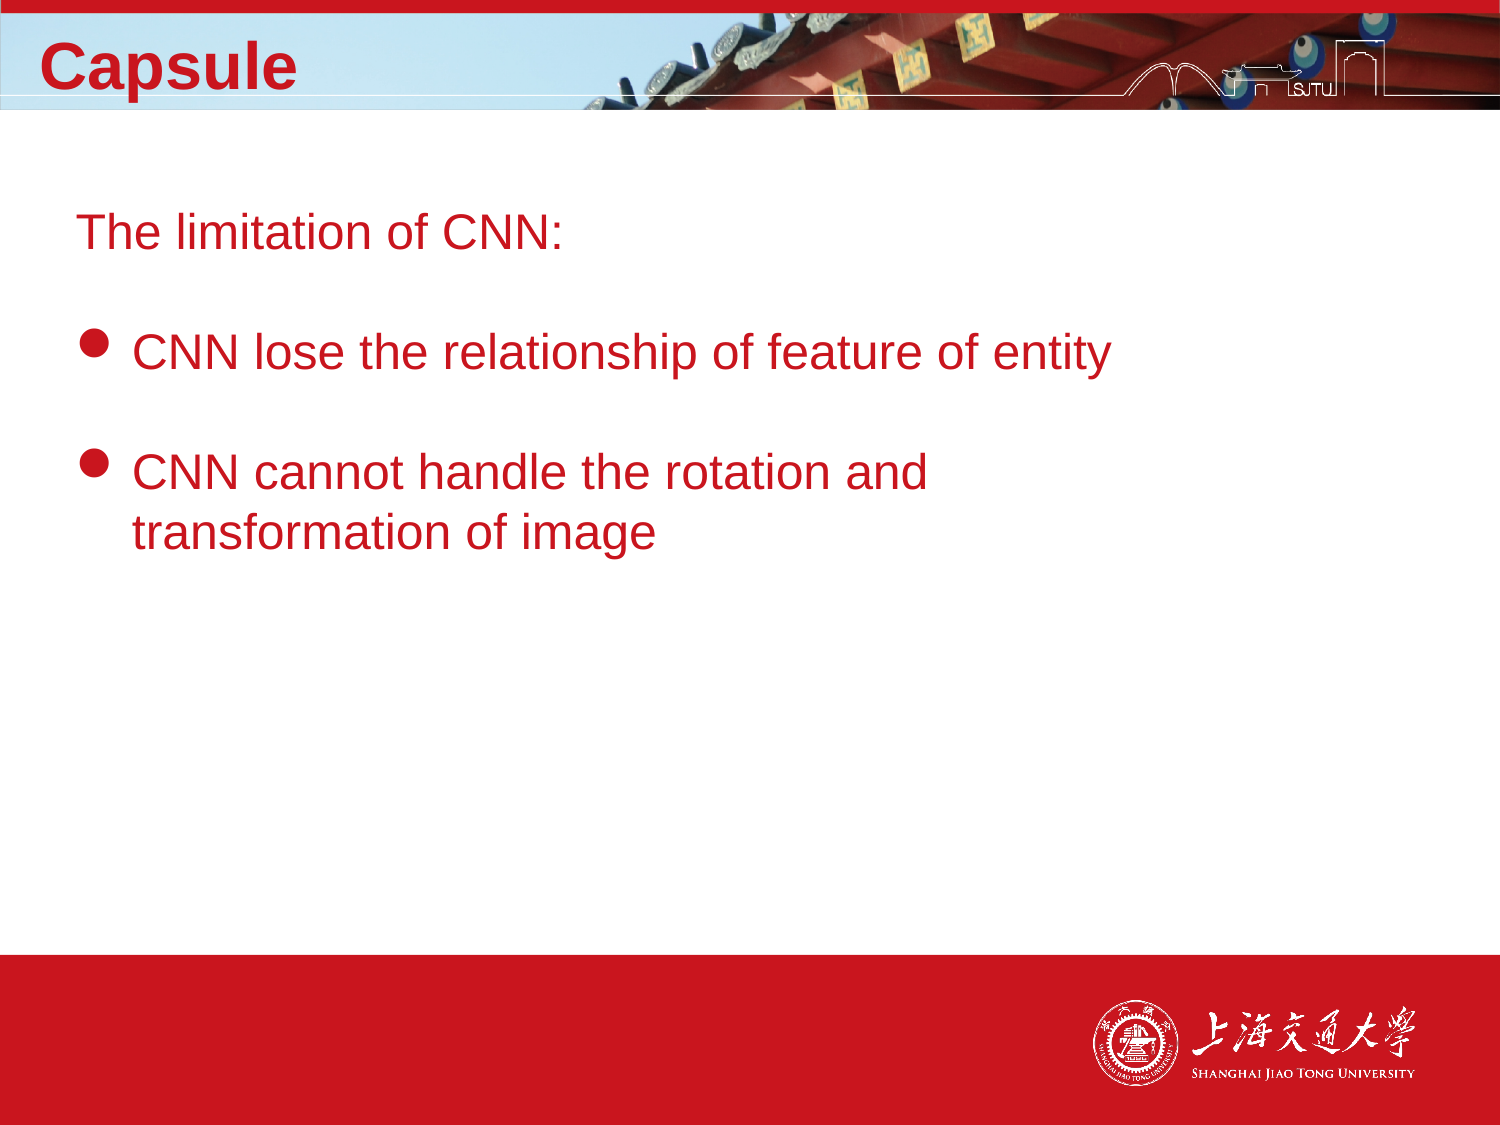

Capsule
The limitation of CNN:

CNN lose the relationship of feature of entity

CNN cannot handle the rotation and transformation of image